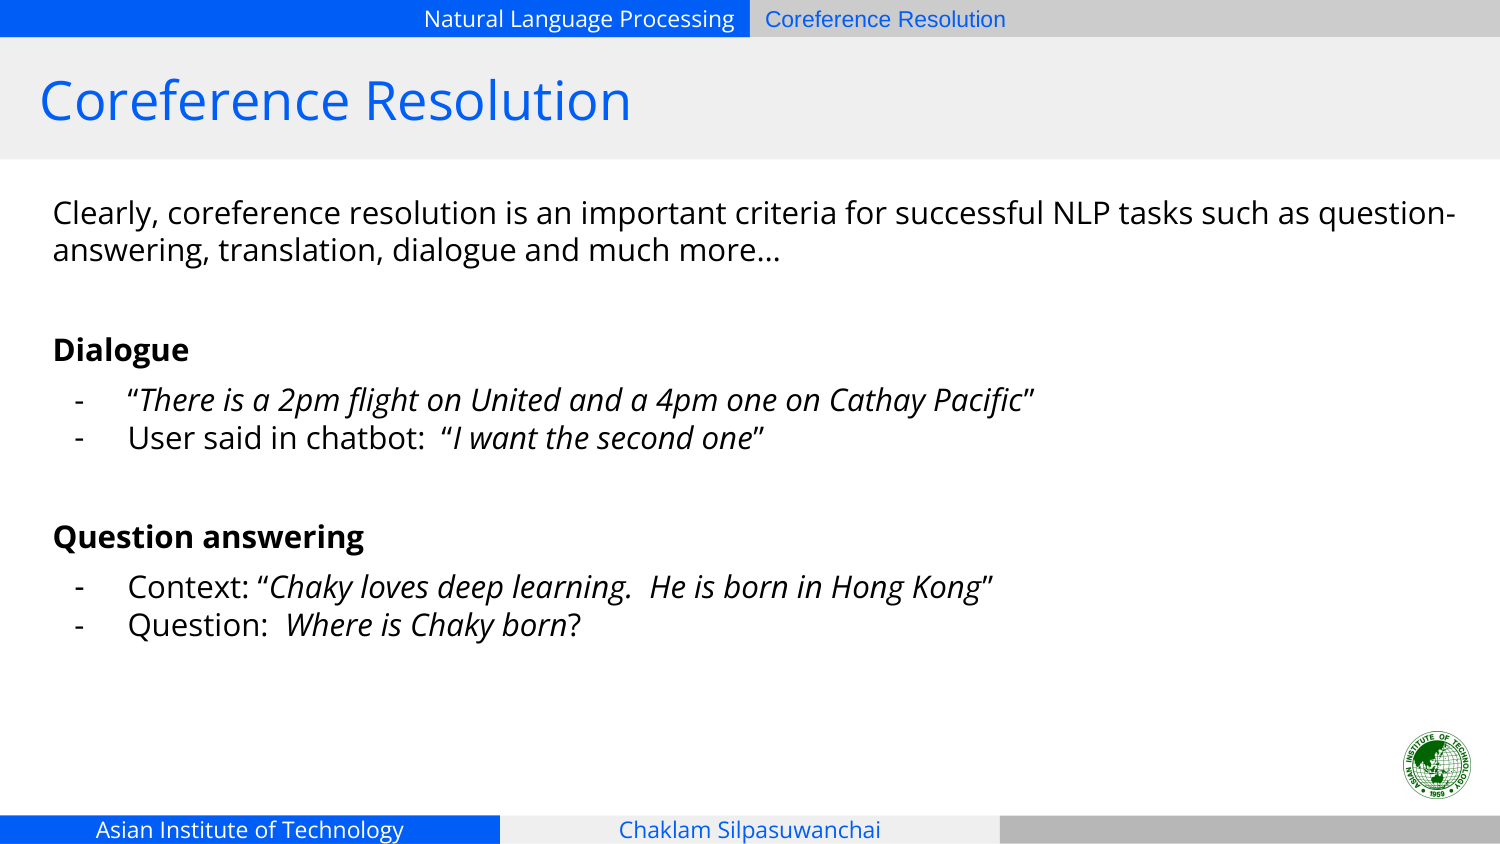

# Coreference Resolution
Clearly, coreference resolution is an important criteria for successful NLP tasks such as question-answering, translation, dialogue and much more…

Dialogue
“There is a 2pm flight on United and a 4pm one on Cathay Pacific”
User said in chatbot:  “I want the second one”

Question answering
Context: “Chaky loves deep learning.  He is born in Hong Kong”
Question:  Where is Chaky born?